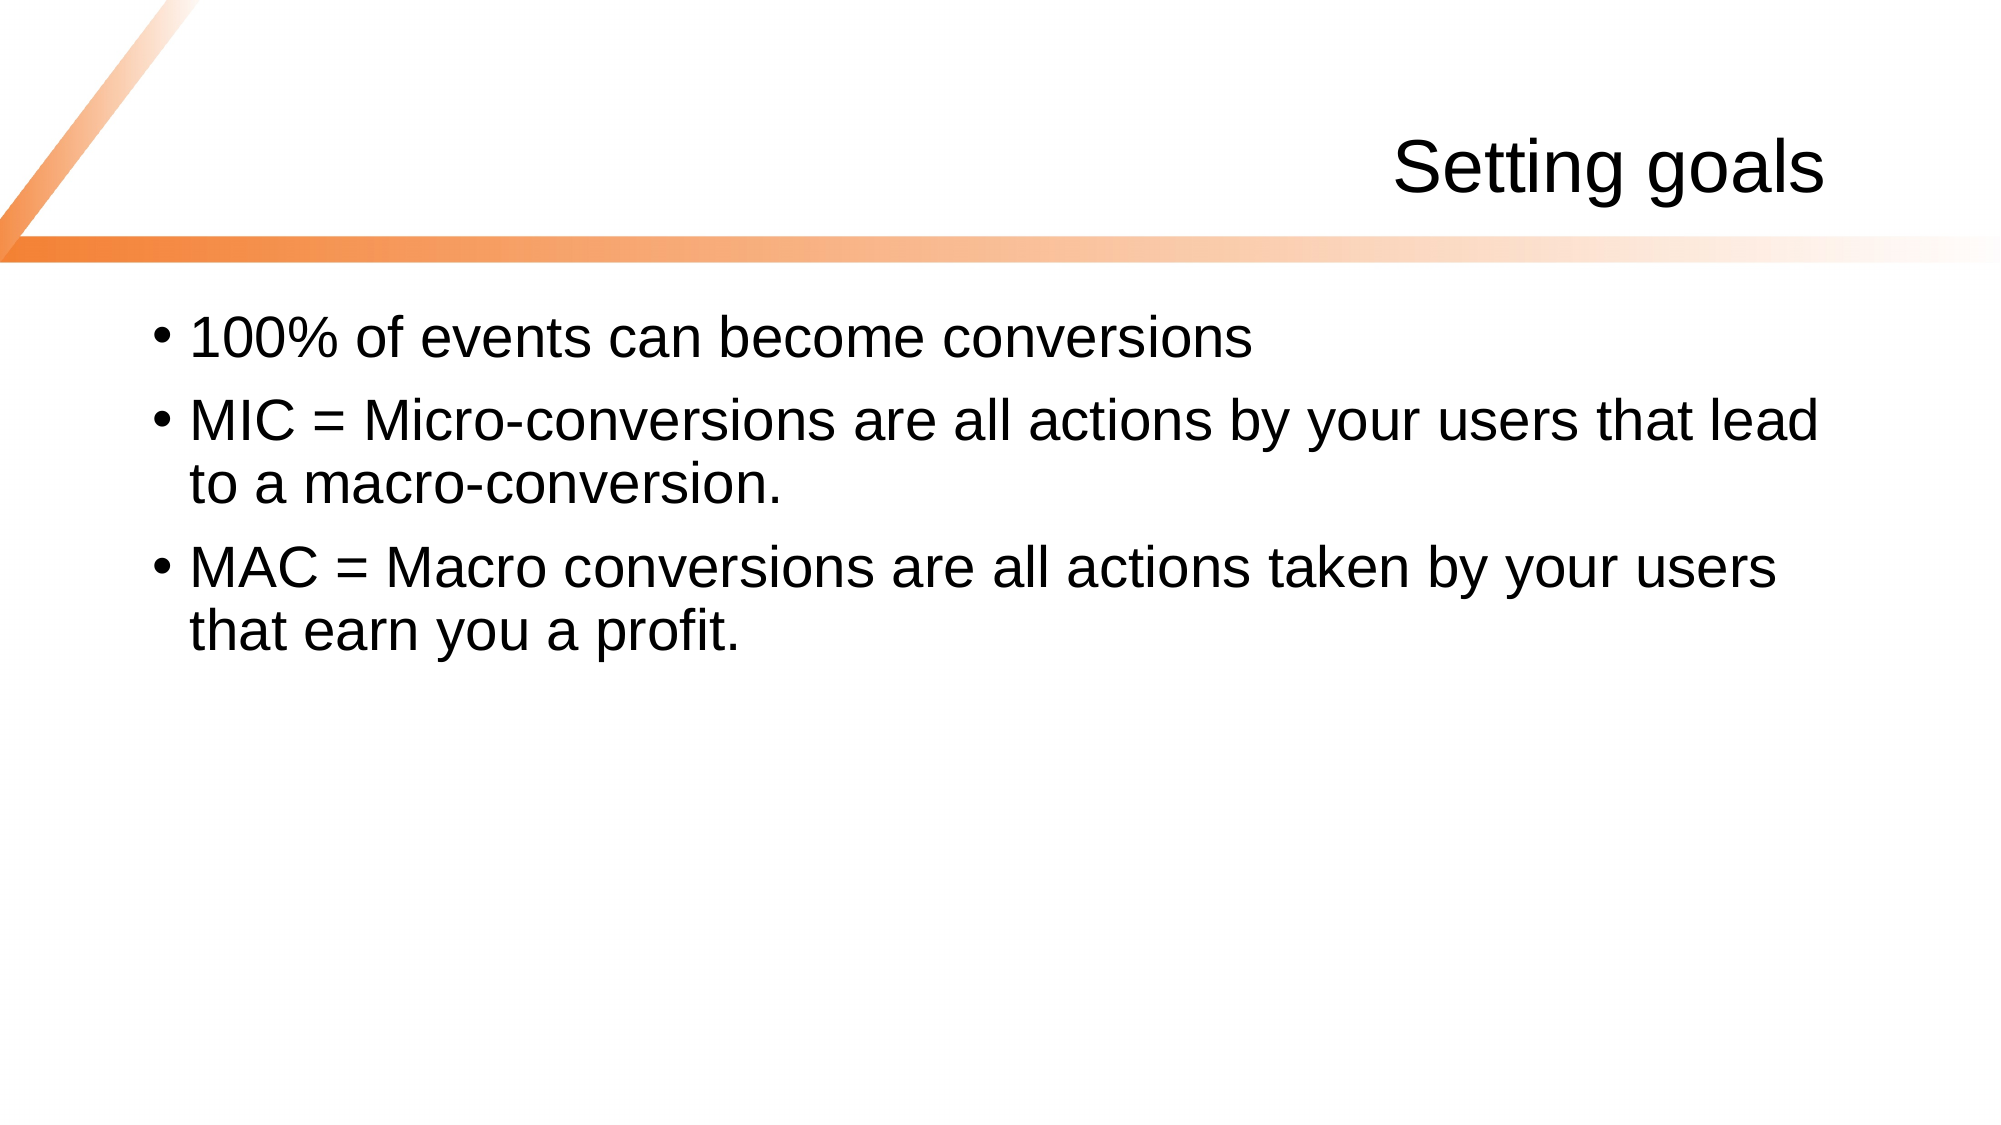

# Setting goals
100% of events can become conversions
MIC = Micro-conversions are all actions by your users that lead to a macro-conversion.
MAC = Macro conversions are all actions taken by your users that earn you a profit.